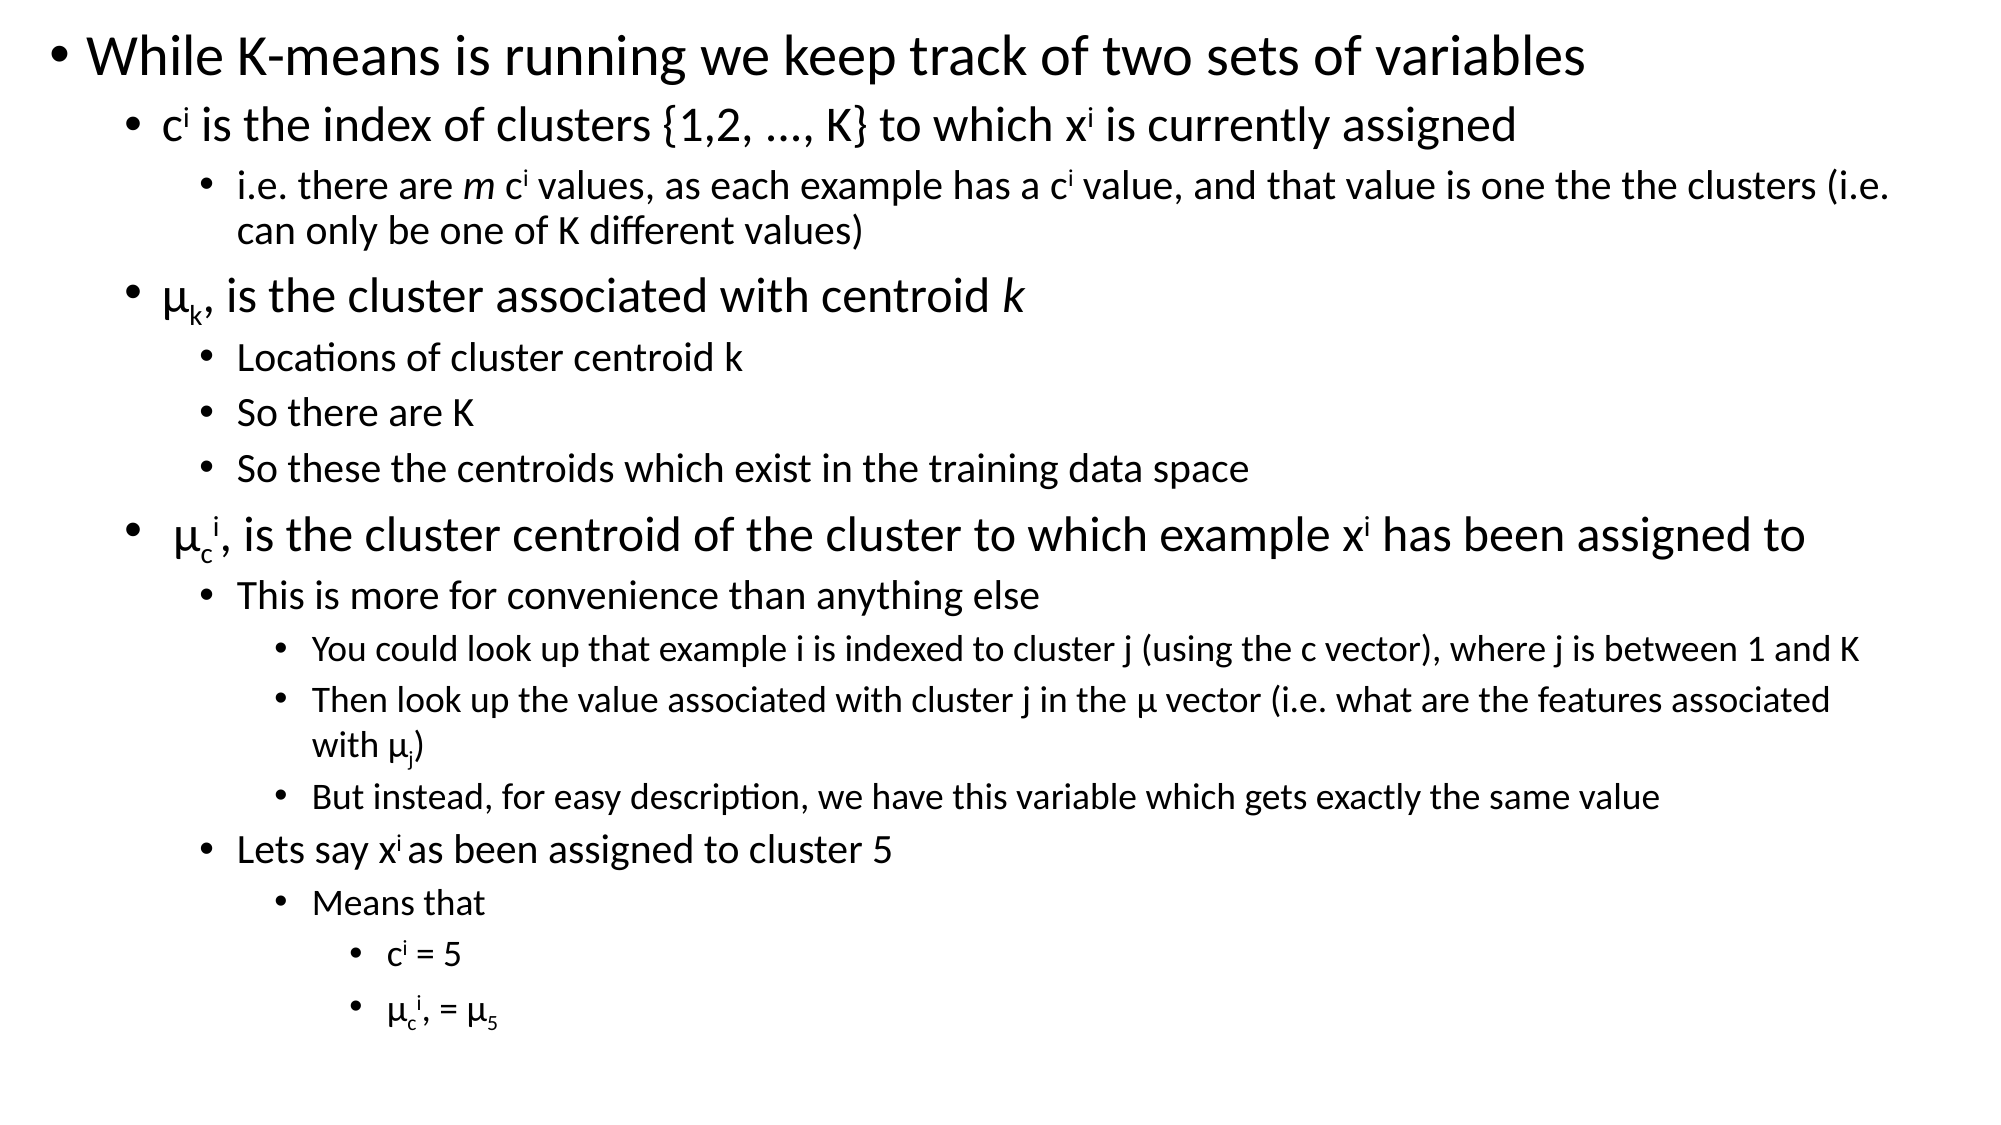

While K-means is running we keep track of two sets of variables
ci is the index of clusters {1,2, ..., K} to which xi is currently assigned
i.e. there are m ci values, as each example has a ci value, and that value is one the the clusters (i.e. can only be one of K different values)
μk, is the cluster associated with centroid k
Locations of cluster centroid k
So there are K
So these the centroids which exist in the training data space
 μci, is the cluster centroid of the cluster to which example xi has been assigned to
This is more for convenience than anything else
You could look up that example i is indexed to cluster j (using the c vector), where j is between 1 and K
Then look up the value associated with cluster j in the μ vector (i.e. what are the features associated with μj)
But instead, for easy description, we have this variable which gets exactly the same value
Lets say xi as been assigned to cluster 5
Means that
ci = 5
μci, = μ5

#